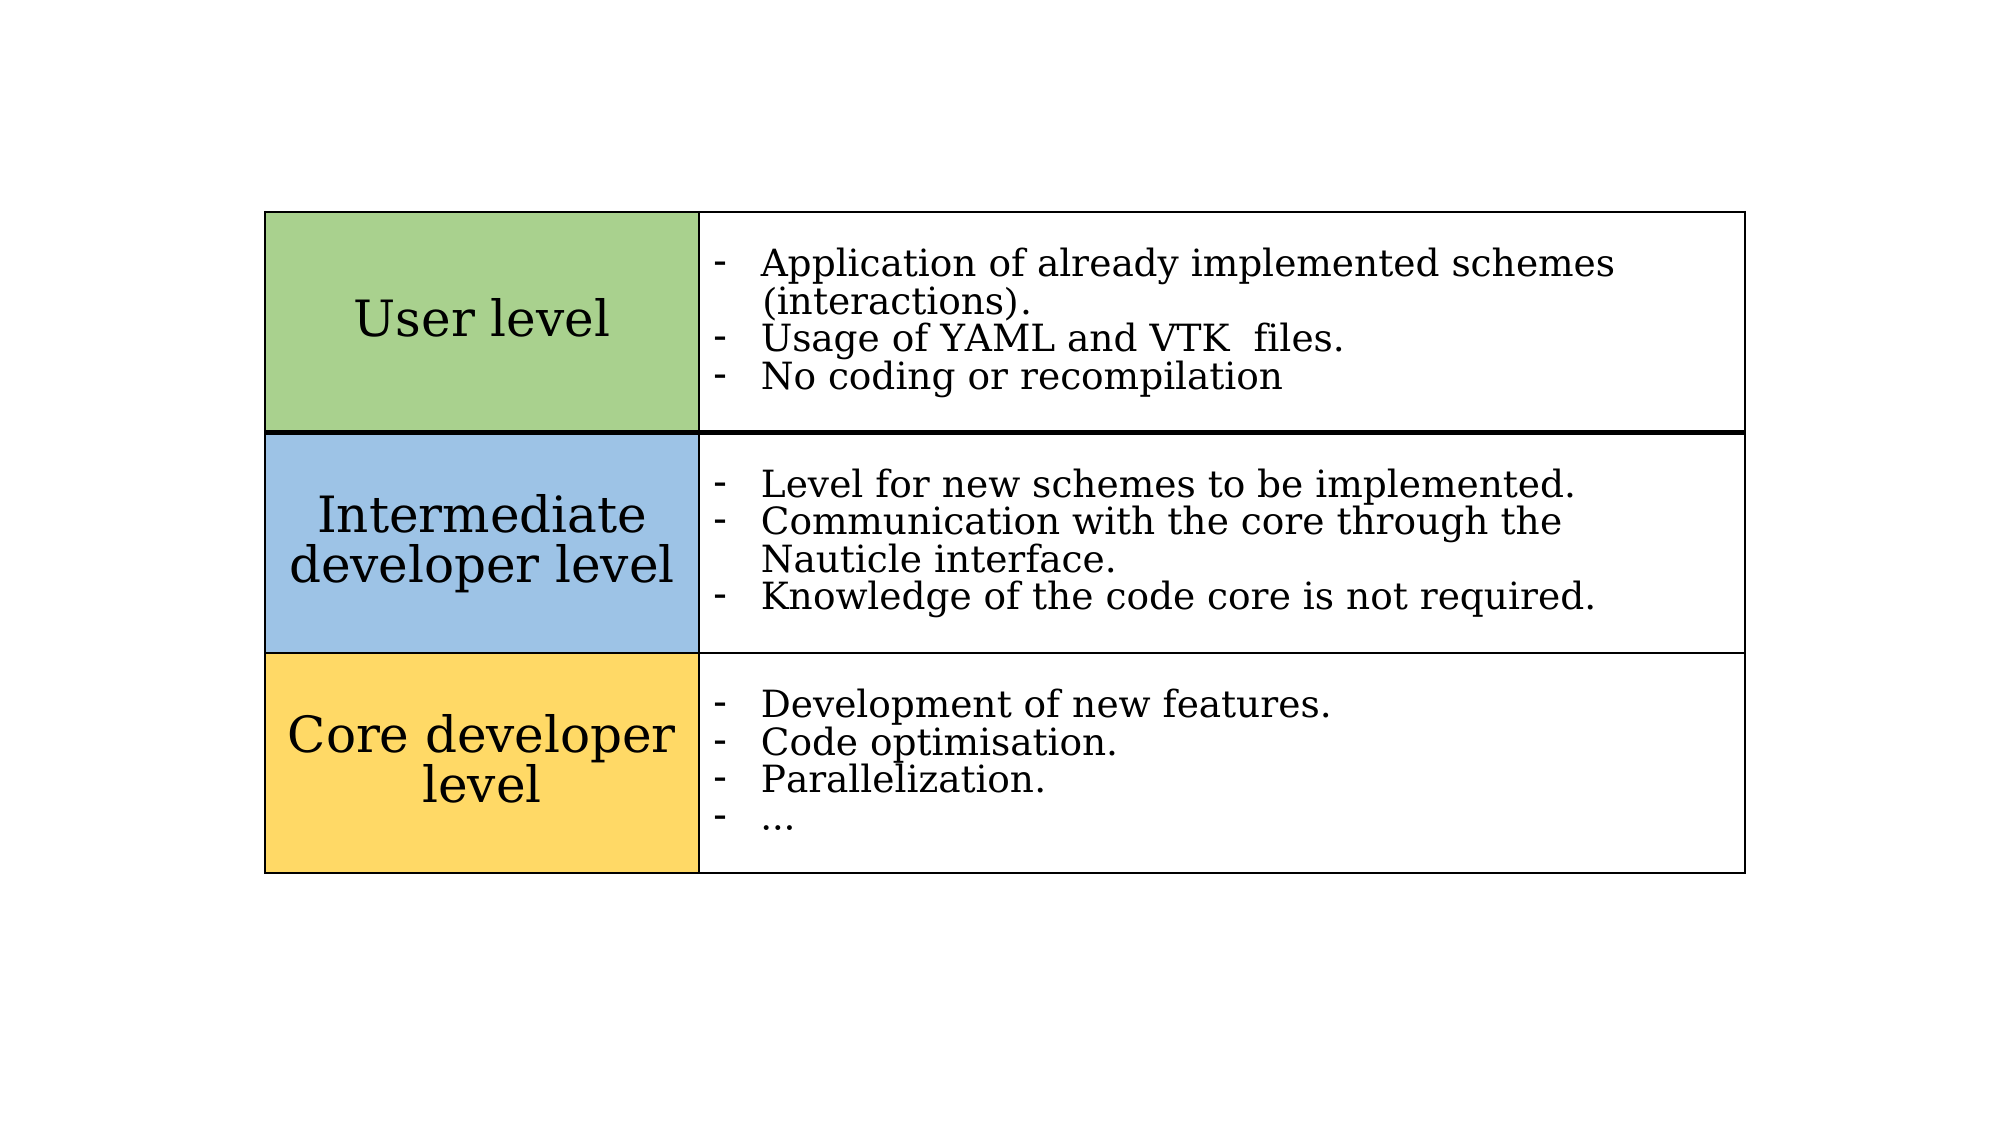

| User level | Application of already implemented schemes (interactions). Usage of YAML and VTK files. No coding or recompilation |
| --- | --- |
| Intermediate developer level | Level for new schemes to be implemented. Communication with the core through the Nauticle interface. Knowledge of the code core is not required. |
| Core developer level | Development of new features. Code optimisation. Parallelization. … |